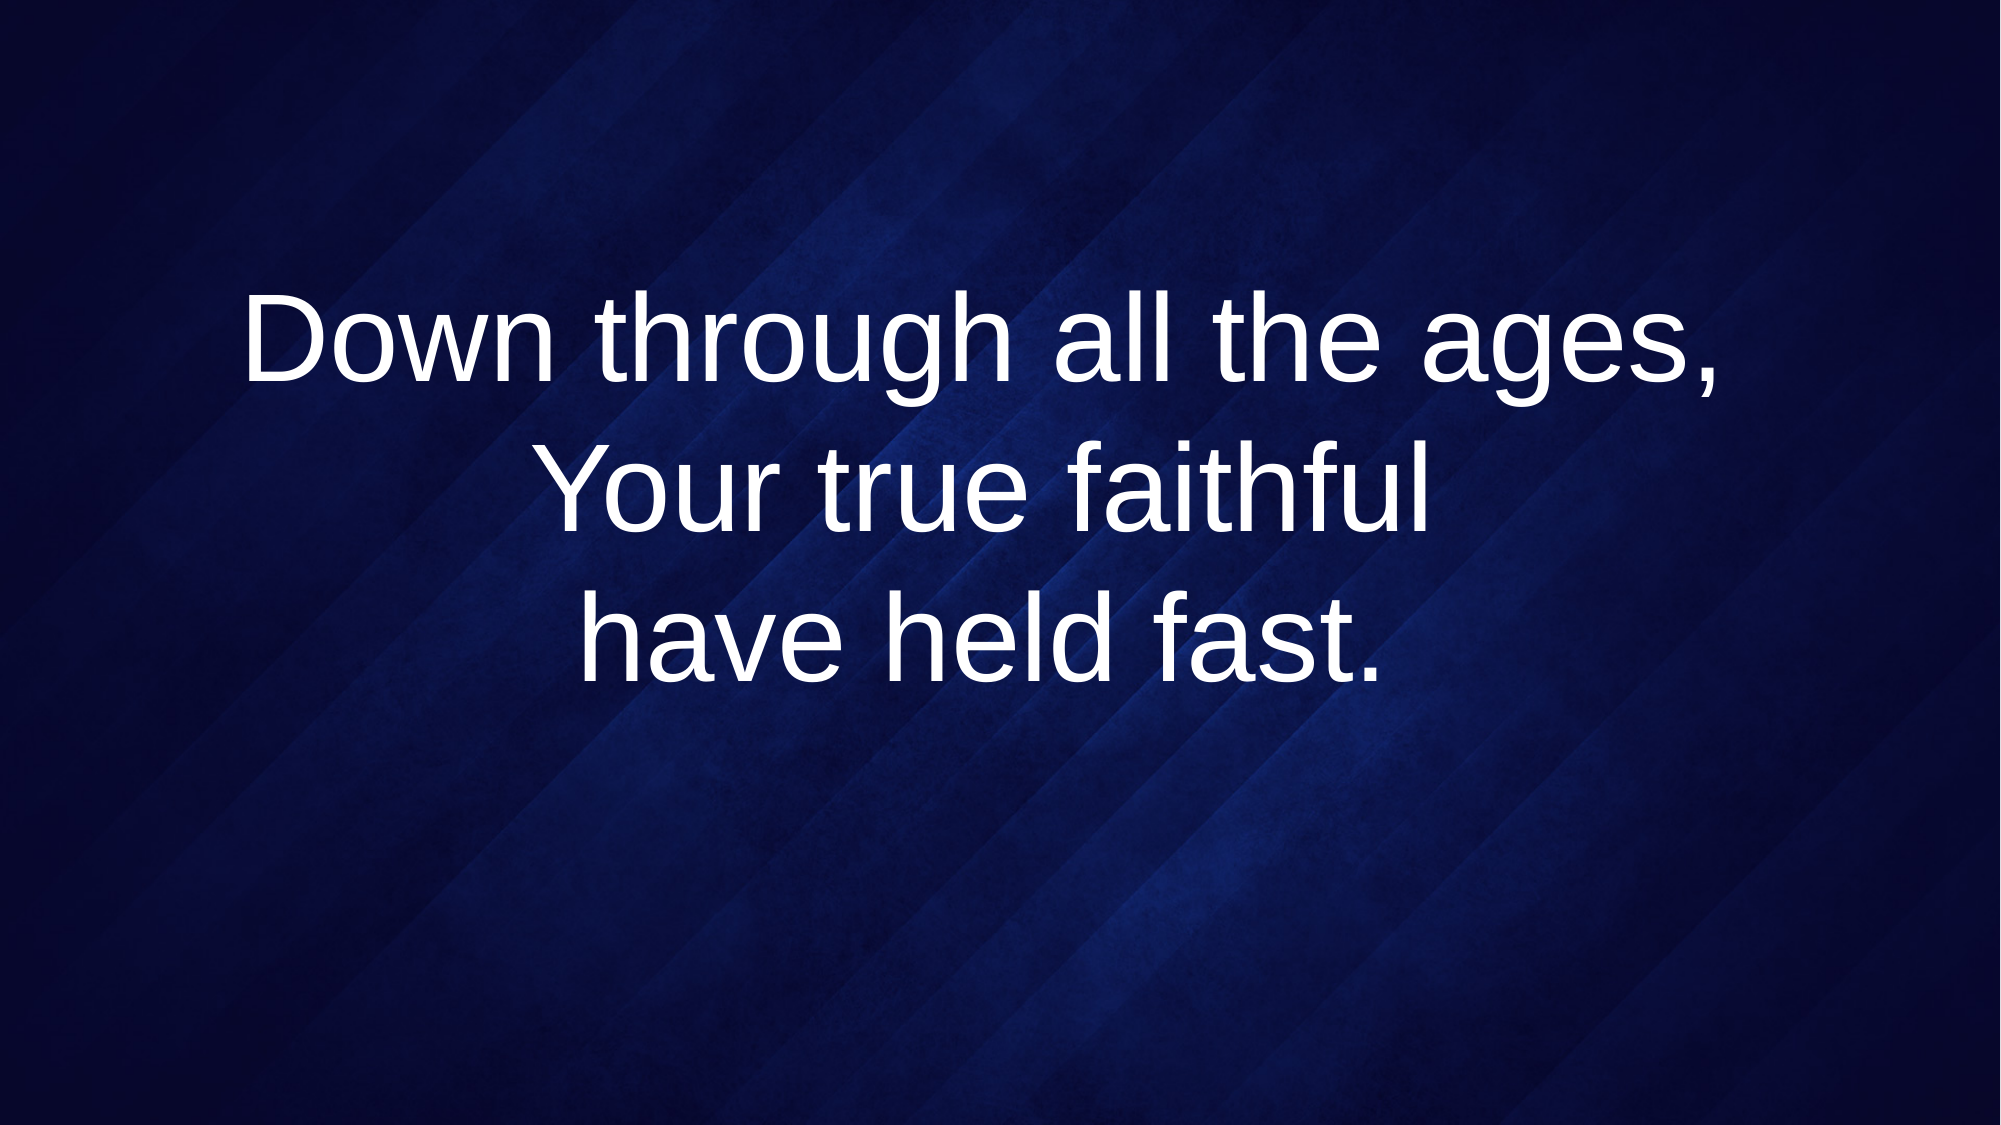

# Down through all the ages, Your true faithful have held fast.